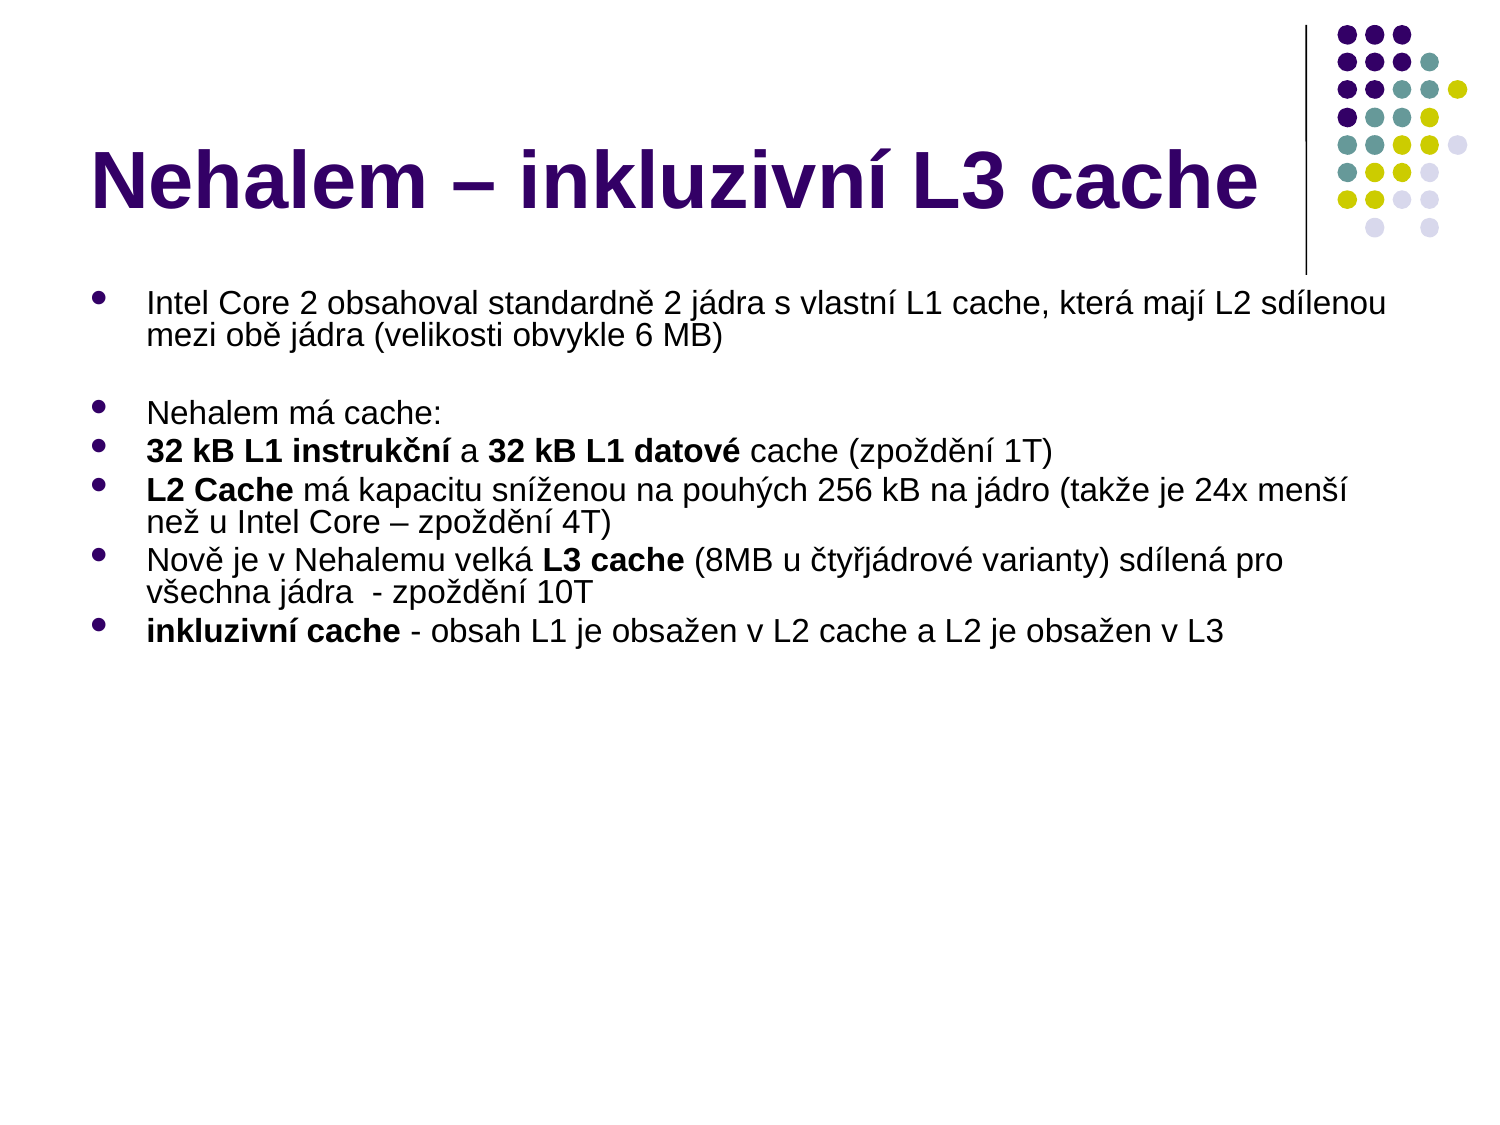

# Nehalem – inkluzivní L3 cache
Intel Core 2 obsahoval standardně 2 jádra s vlastní L1 cache, která mají L2 sdílenou mezi obě jádra (velikosti obvykle 6 MB)

Nehalem má cache:
32 kB L1 instrukční a 32 kB L1 datové cache (zpoždění 1T)
L2 Cache má kapacitu sníženou na pouhých 256 kB na jádro (takže je 24x menší než u Intel Core – zpoždění 4T)
Nově je v Nehalemu velká L3 cache (8MB u čtyřjádrové varianty) sdílená pro všechna jádra  - zpoždění 10T
inkluzivní cache - obsah L1 je obsažen v L2 cache a L2 je obsažen v L3